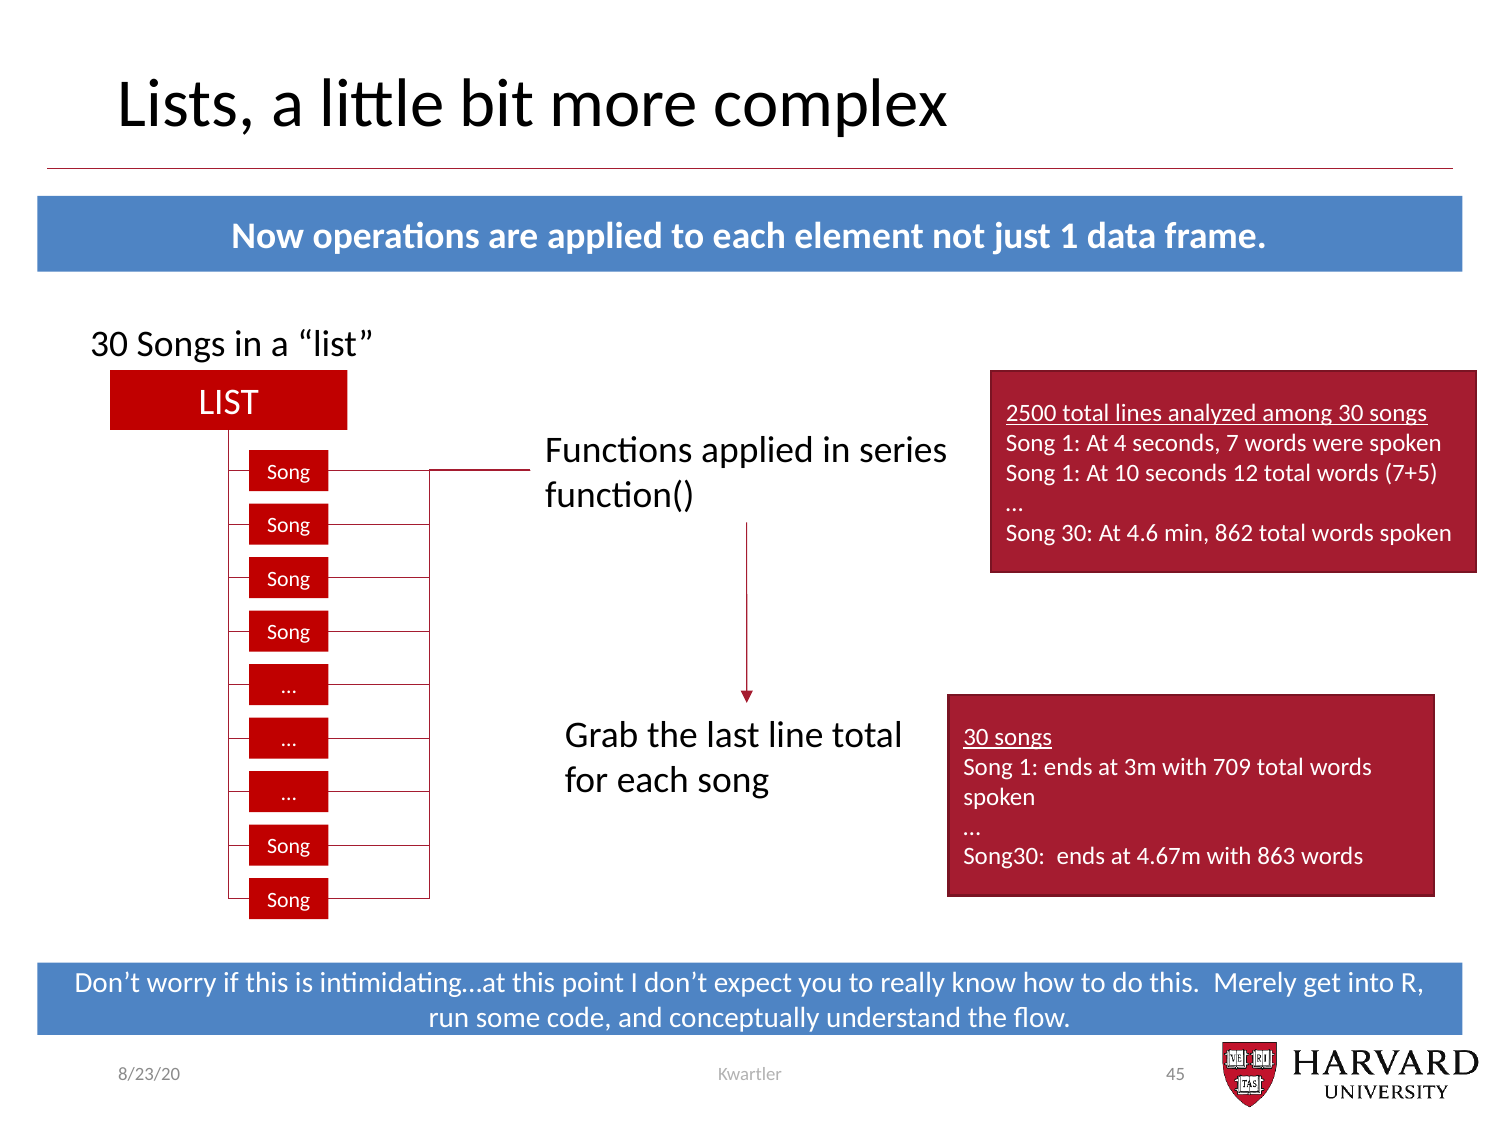

# Lists, a little bit more complex
Now operations are applied to each element not just 1 data frame.
30 Songs in a “list”
LIST
2500 total lines analyzed among 30 songs
Song 1: At 4 seconds, 7 words were spoken
Song 1: At 10 seconds 12 total words (7+5)
…
Song 30: At 4.6 min, 862 total words spoken
Functions applied in series
function()
Song
Song
Song
Song
…
30 songs
Song 1: ends at 3m with 709 total words spoken
…
Song30:  ends at 4.67m with 863 words
Grab the last line total for each song
…
…
Song
Song
Don’t worry if this is intimidating…at this point I don’t expect you to really know how to do this.  Merely get into R, run some code, and conceptually understand the flow.
8/23/20
Kwartler
45